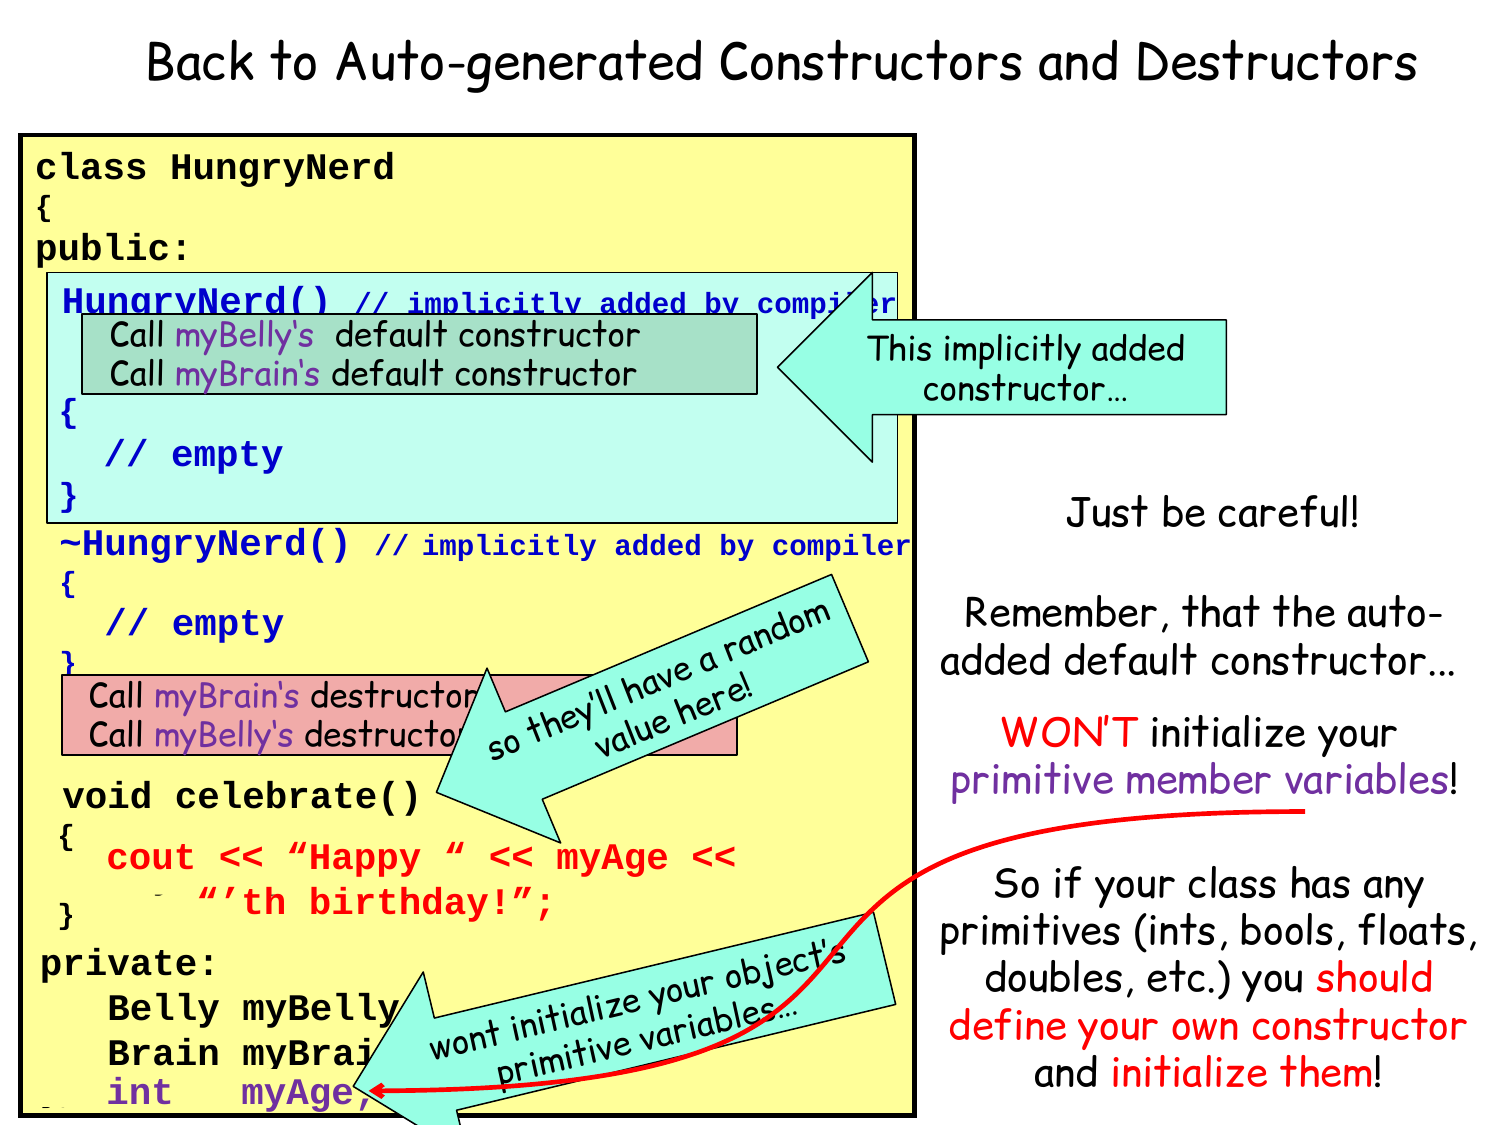

# Back to Auto-generated Constructors and Destructors
class HungryNerd
{
public:

HungryNerd() // implicitly added by compiler

This implicitly added constructor…
Call myBelly‘s  default constructor

Call myBrain‘s default constructor
{
  // empty
}
Just be careful!
~HungryNerd() // implicitly added by compiler
{
  // empty
}
Remember, that the auto-added default constructor...
so they’ll have a random value here!
Call myBrain‘s destructor

Call myBelly‘s destructor

 void celebrate()
 {
    myBelly.eat();  // mmmm
 }

private:
   Belly myBelly;
   Brain myBrain;
};
WON’T initialize your
primitive member variables!
cout << “Happy “ << myAge <<
    “’th birthday!”;
So if your class has any primitives (ints, bools, floats, doubles, etc.) you should define your own constructor and initialize them!

wont initialize your object’s primitive variables…
int   myAge;